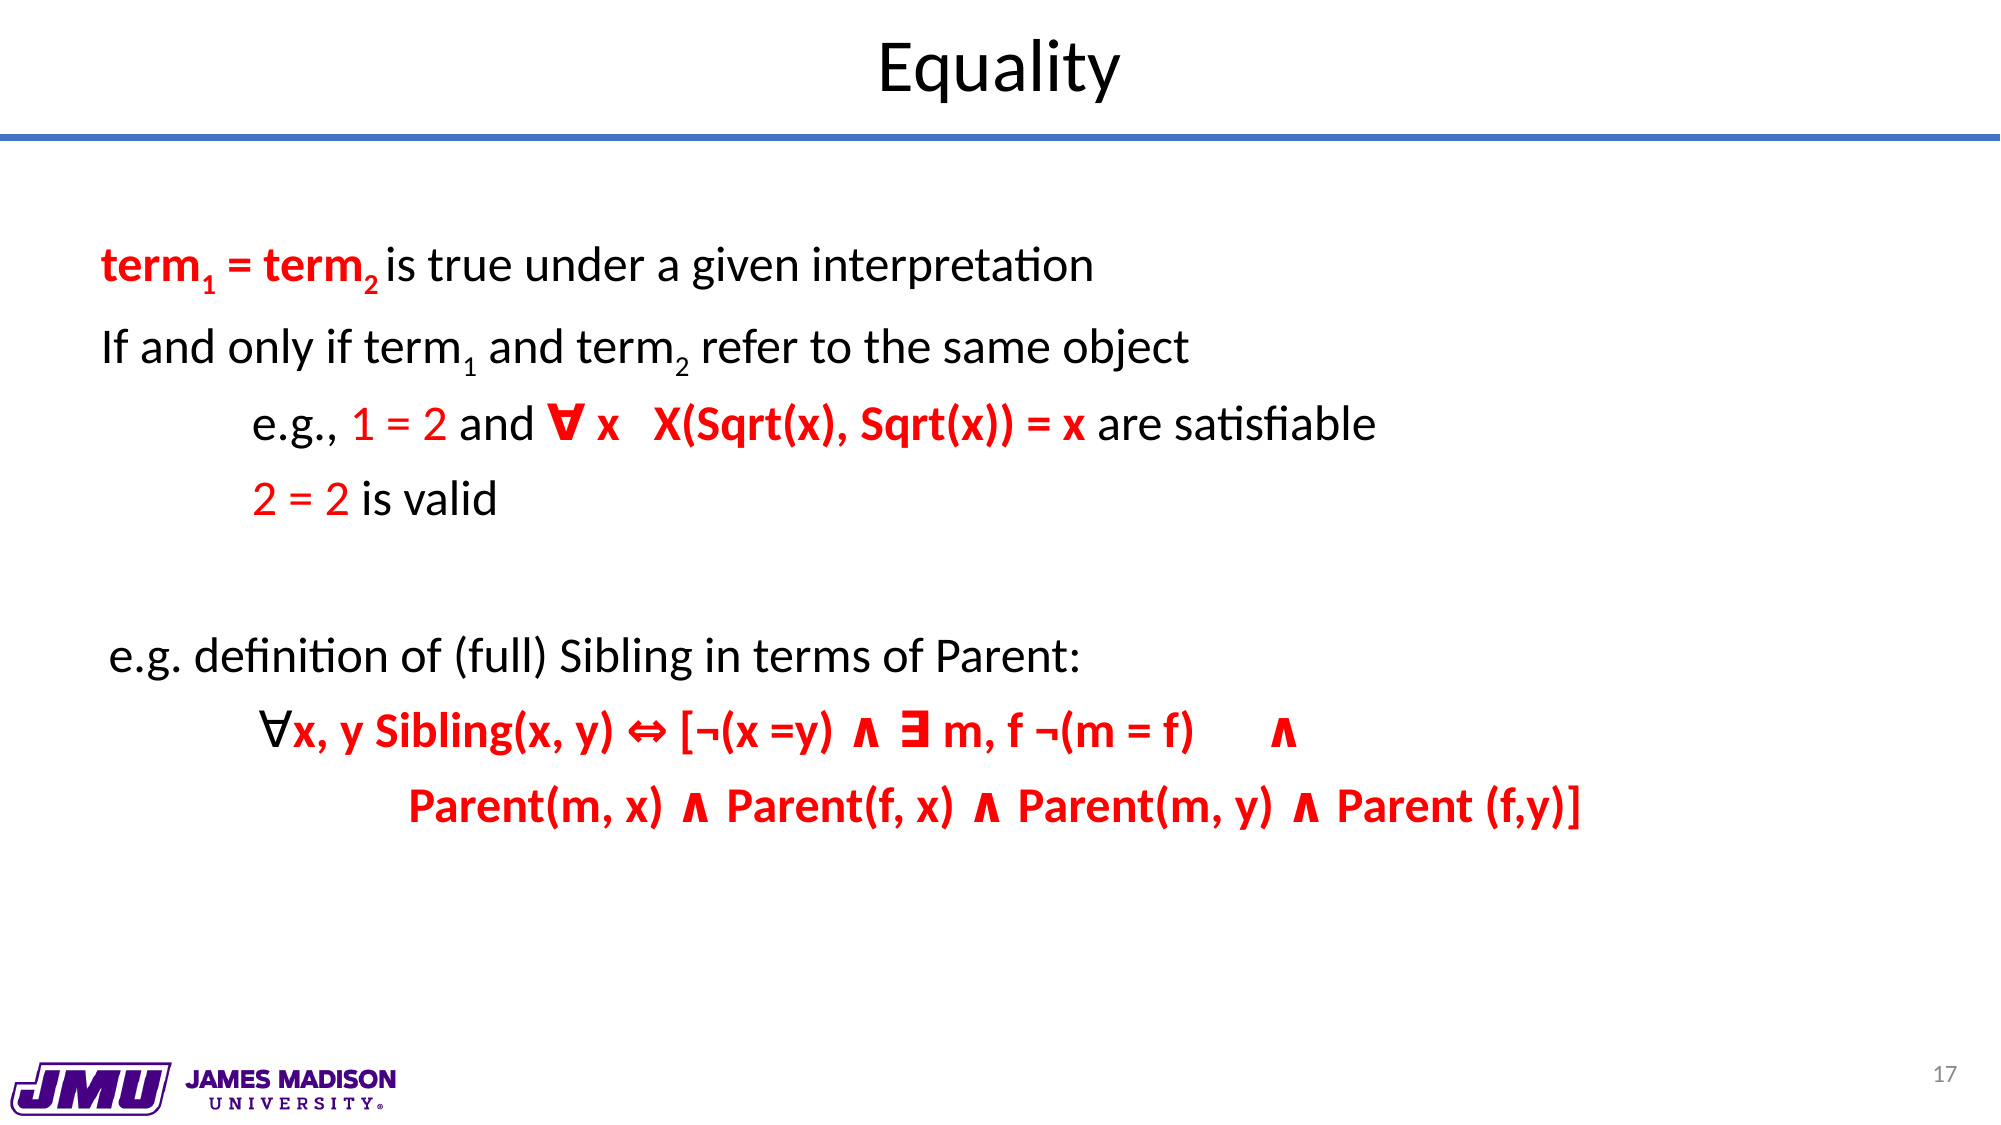

# Equality
term1 = term2 is true under a given interpretation
If and only if term1 and term2 refer to the same object
	e.g., 1 = 2 and ∀ x   X(Sqrt(x), Sqrt(x)) = x are satisfiable
	2 = 2 is valid
e.g. definition of (full) Sibling in terms of Parent:
	∀x, y Sibling(x, y) ⇔ [¬(x =y) ∧ ∃ m, f ¬(m = f)      ∧
		Parent(m, x) ∧ Parent(f, x) ∧ Parent(m, y) ∧ Parent (f,y)]
17